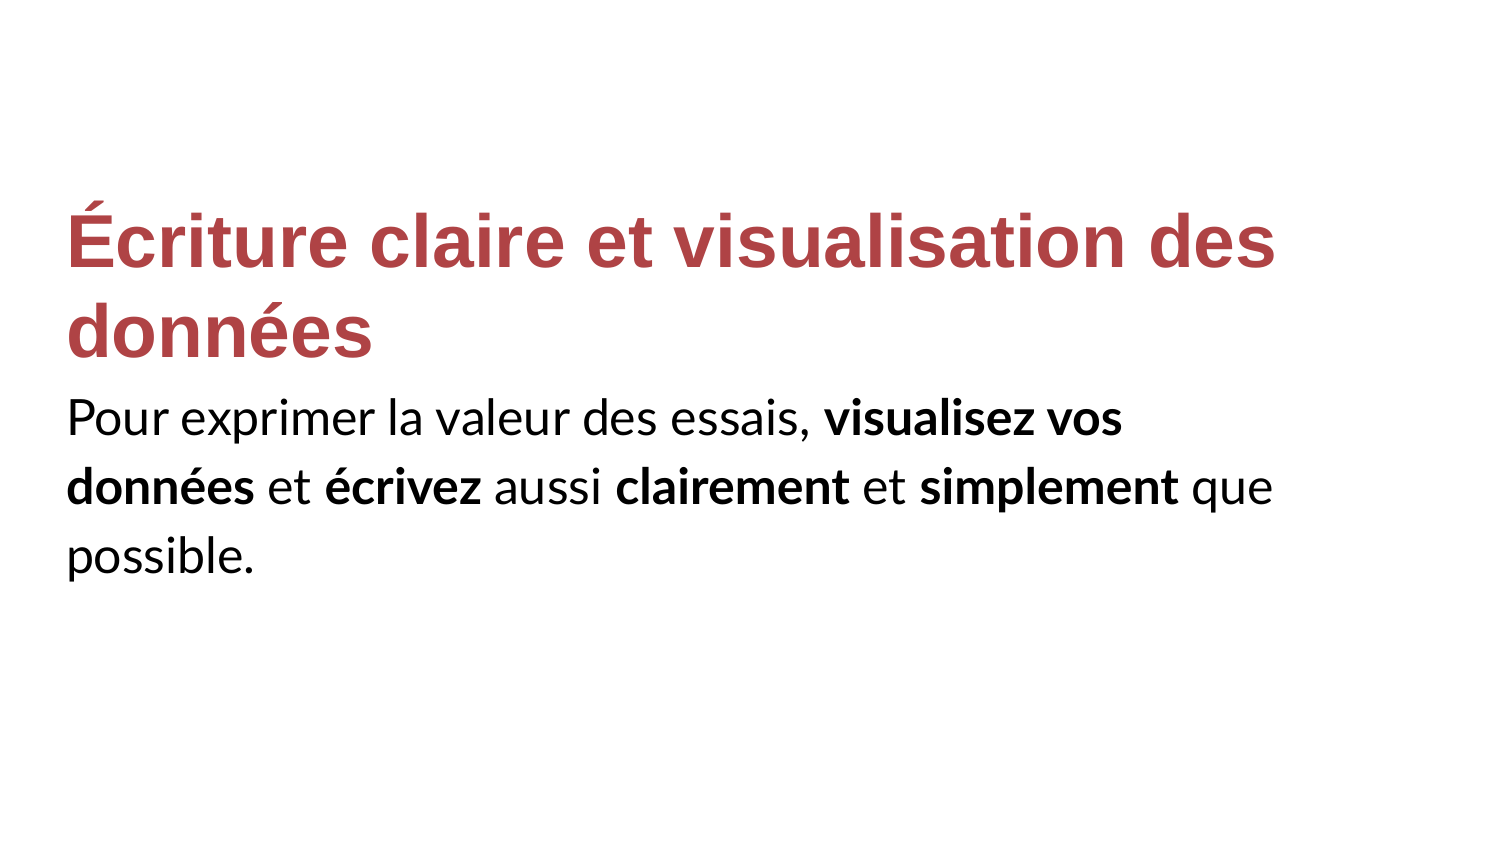

# Écriture claire et visualisation des données
Pour exprimer la valeur des essais, visualisez vos données et écrivez aussi clairement et simplement que possible.